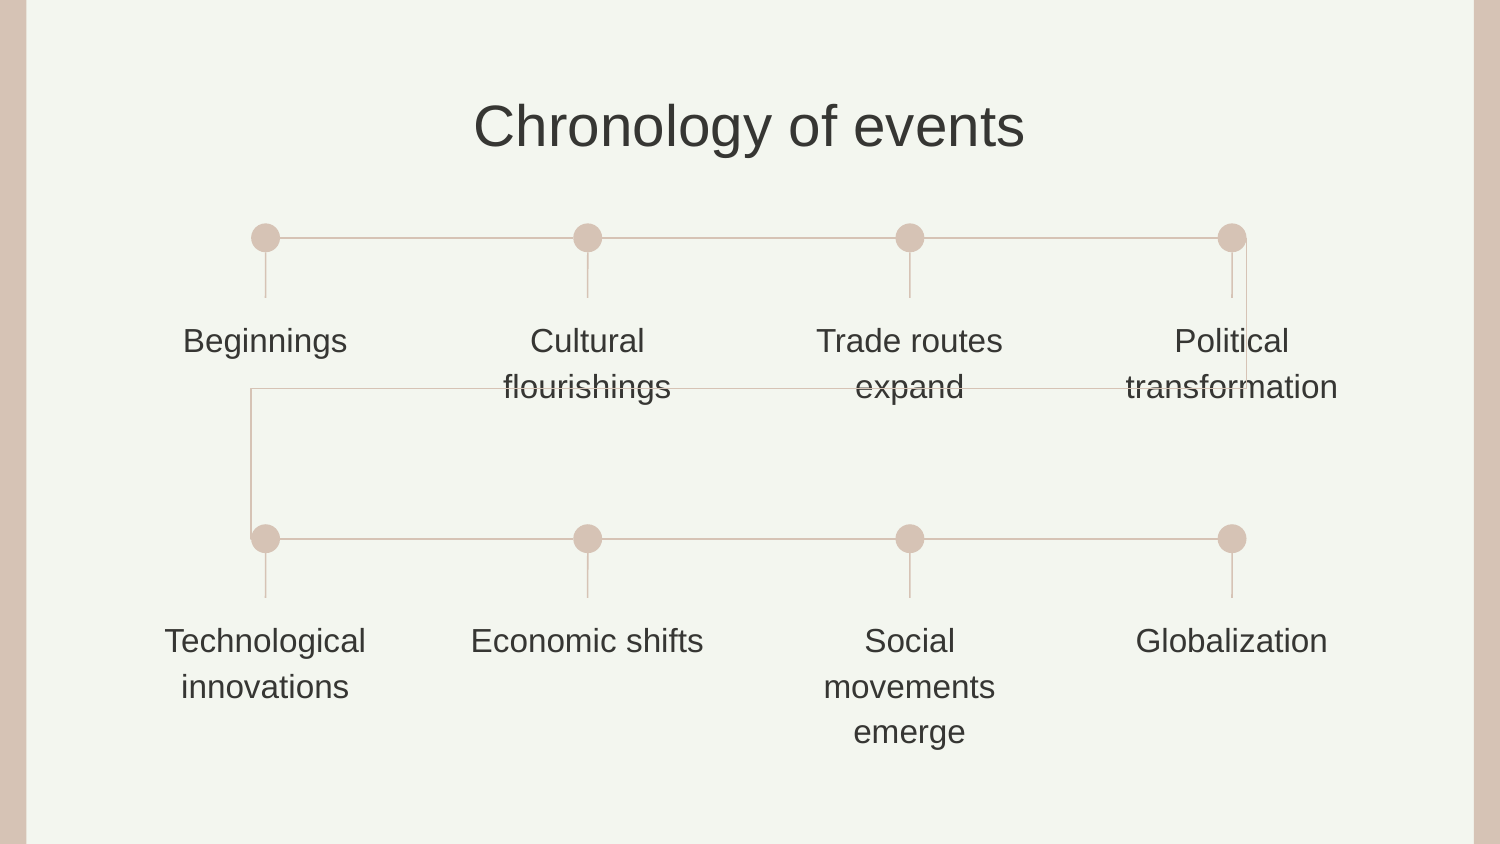

# Chronology of events

Beginnings
Cultural flourishings
Trade routes expand
Political transformation

Technological innovations
Economic shifts
Social movements emerge
Globalization